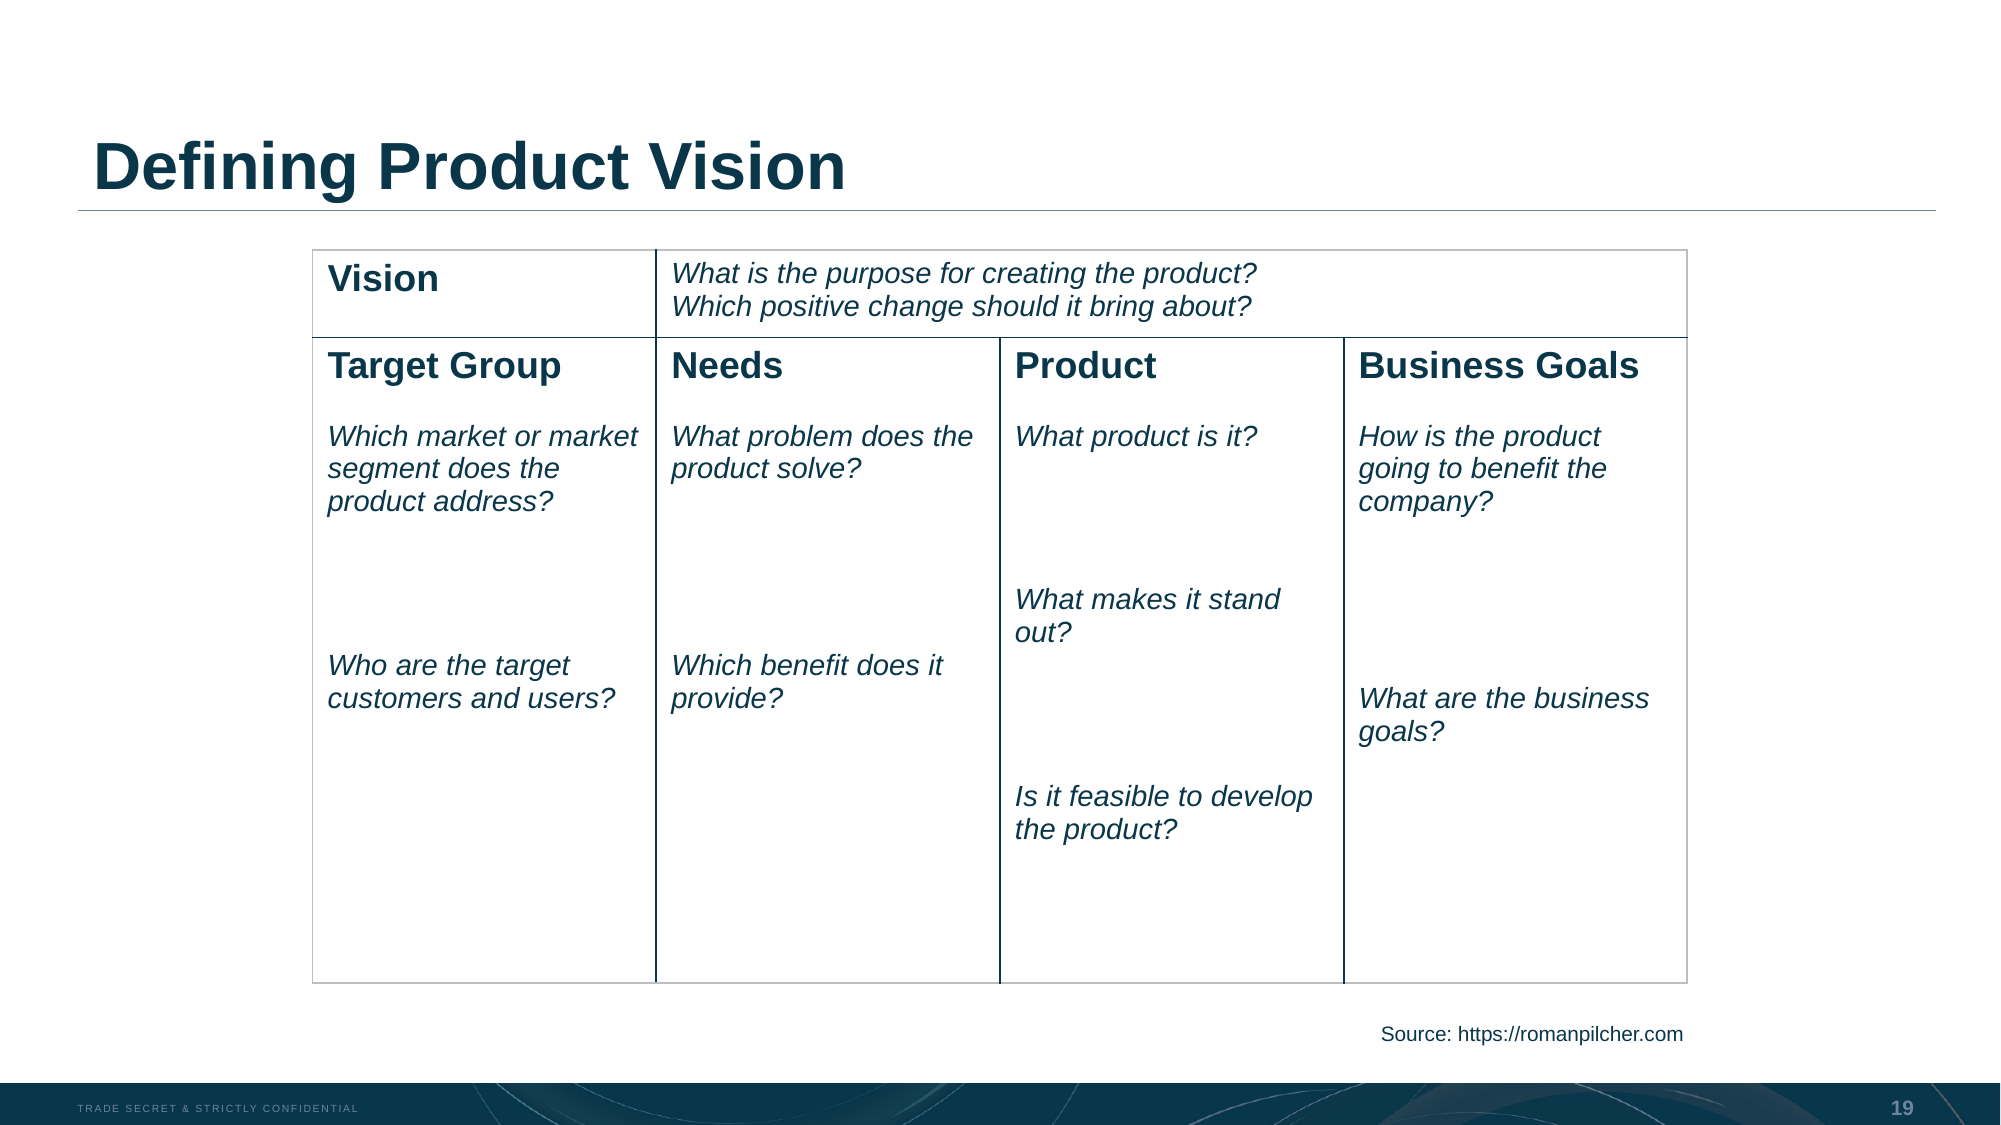

# Defining Product Vision
| Vision | What is the purpose for creating the product? Which positive change should it bring about? |  |  |
| --- | --- | --- | --- |
| Target Group Which market or market segment does the product address? Who are the target customers and users? | Needs What problem does the product solve? Which benefit does it provide? | Product What product is it? What makes it stand out? Is it feasible to develop the product? | Business Goals How is the product going to benefit the company? What are the business goals? |
Source: https://romanpilcher.com